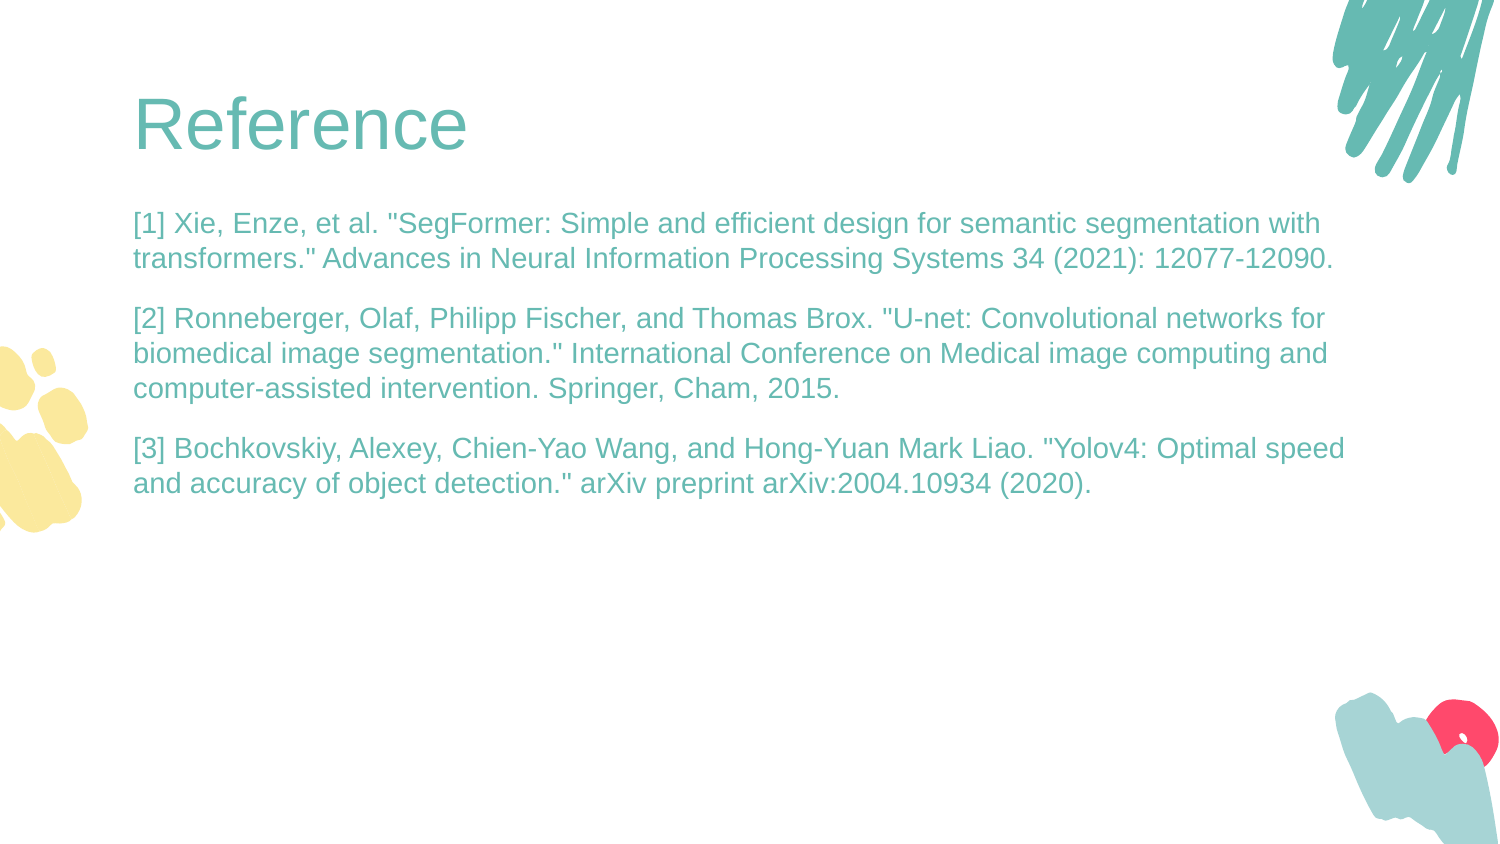

# Reference
[1] Xie, Enze, et al. "SegFormer: Simple and efficient design for semantic segmentation with transformers." Advances in Neural Information Processing Systems 34 (2021): 12077-12090.
[2] Ronneberger, Olaf, Philipp Fischer, and Thomas Brox. "U-net: Convolutional networks for biomedical image segmentation." International Conference on Medical image computing and computer-assisted intervention. Springer, Cham, 2015.
[3] Bochkovskiy, Alexey, Chien-Yao Wang, and Hong-Yuan Mark Liao. "Yolov4: Optimal speed and accuracy of object detection." arXiv preprint arXiv:2004.10934 (2020).